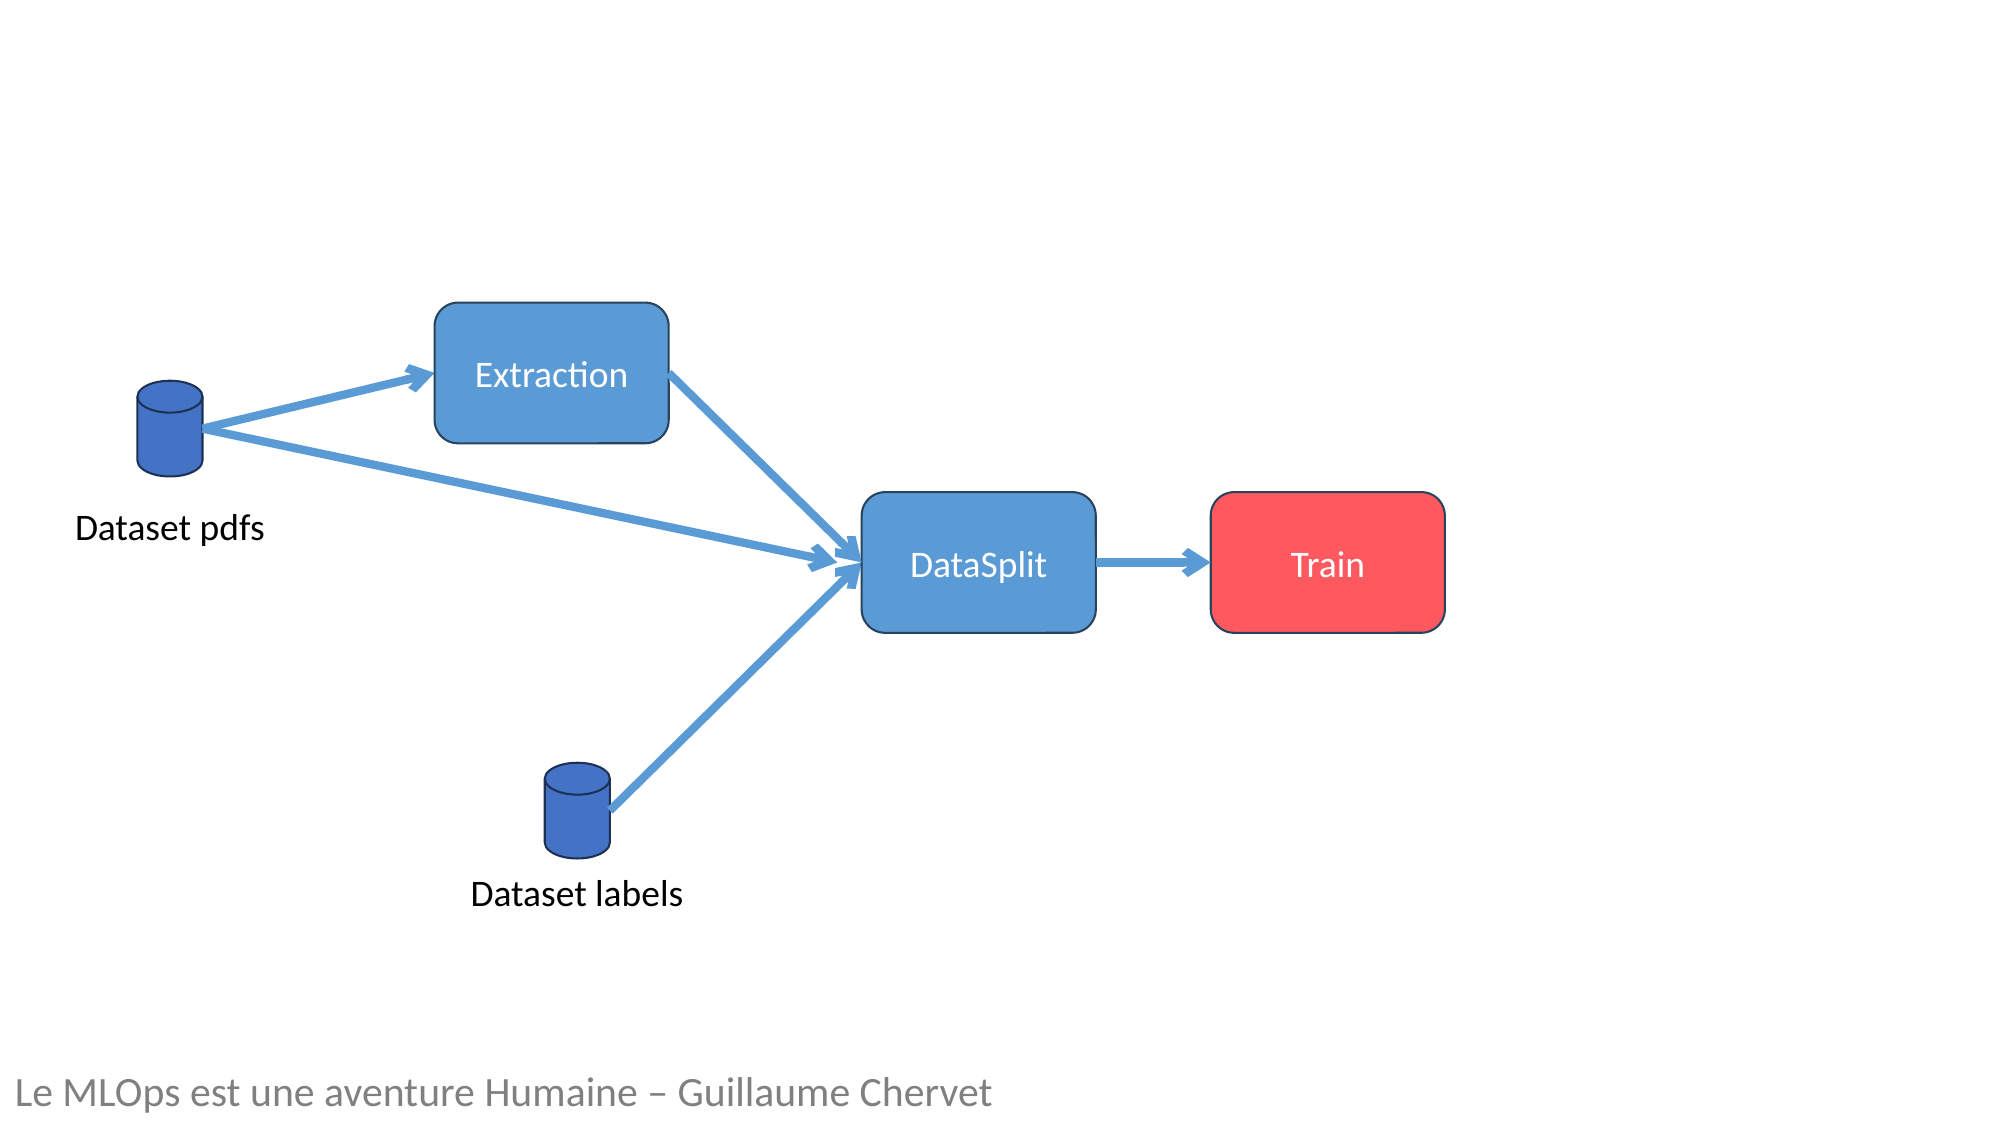

#

Extraction

DataSplit
Train
Dataset pdfs

Dataset labels
Le MLOps est une aventure Humaine – Guillaume Chervet